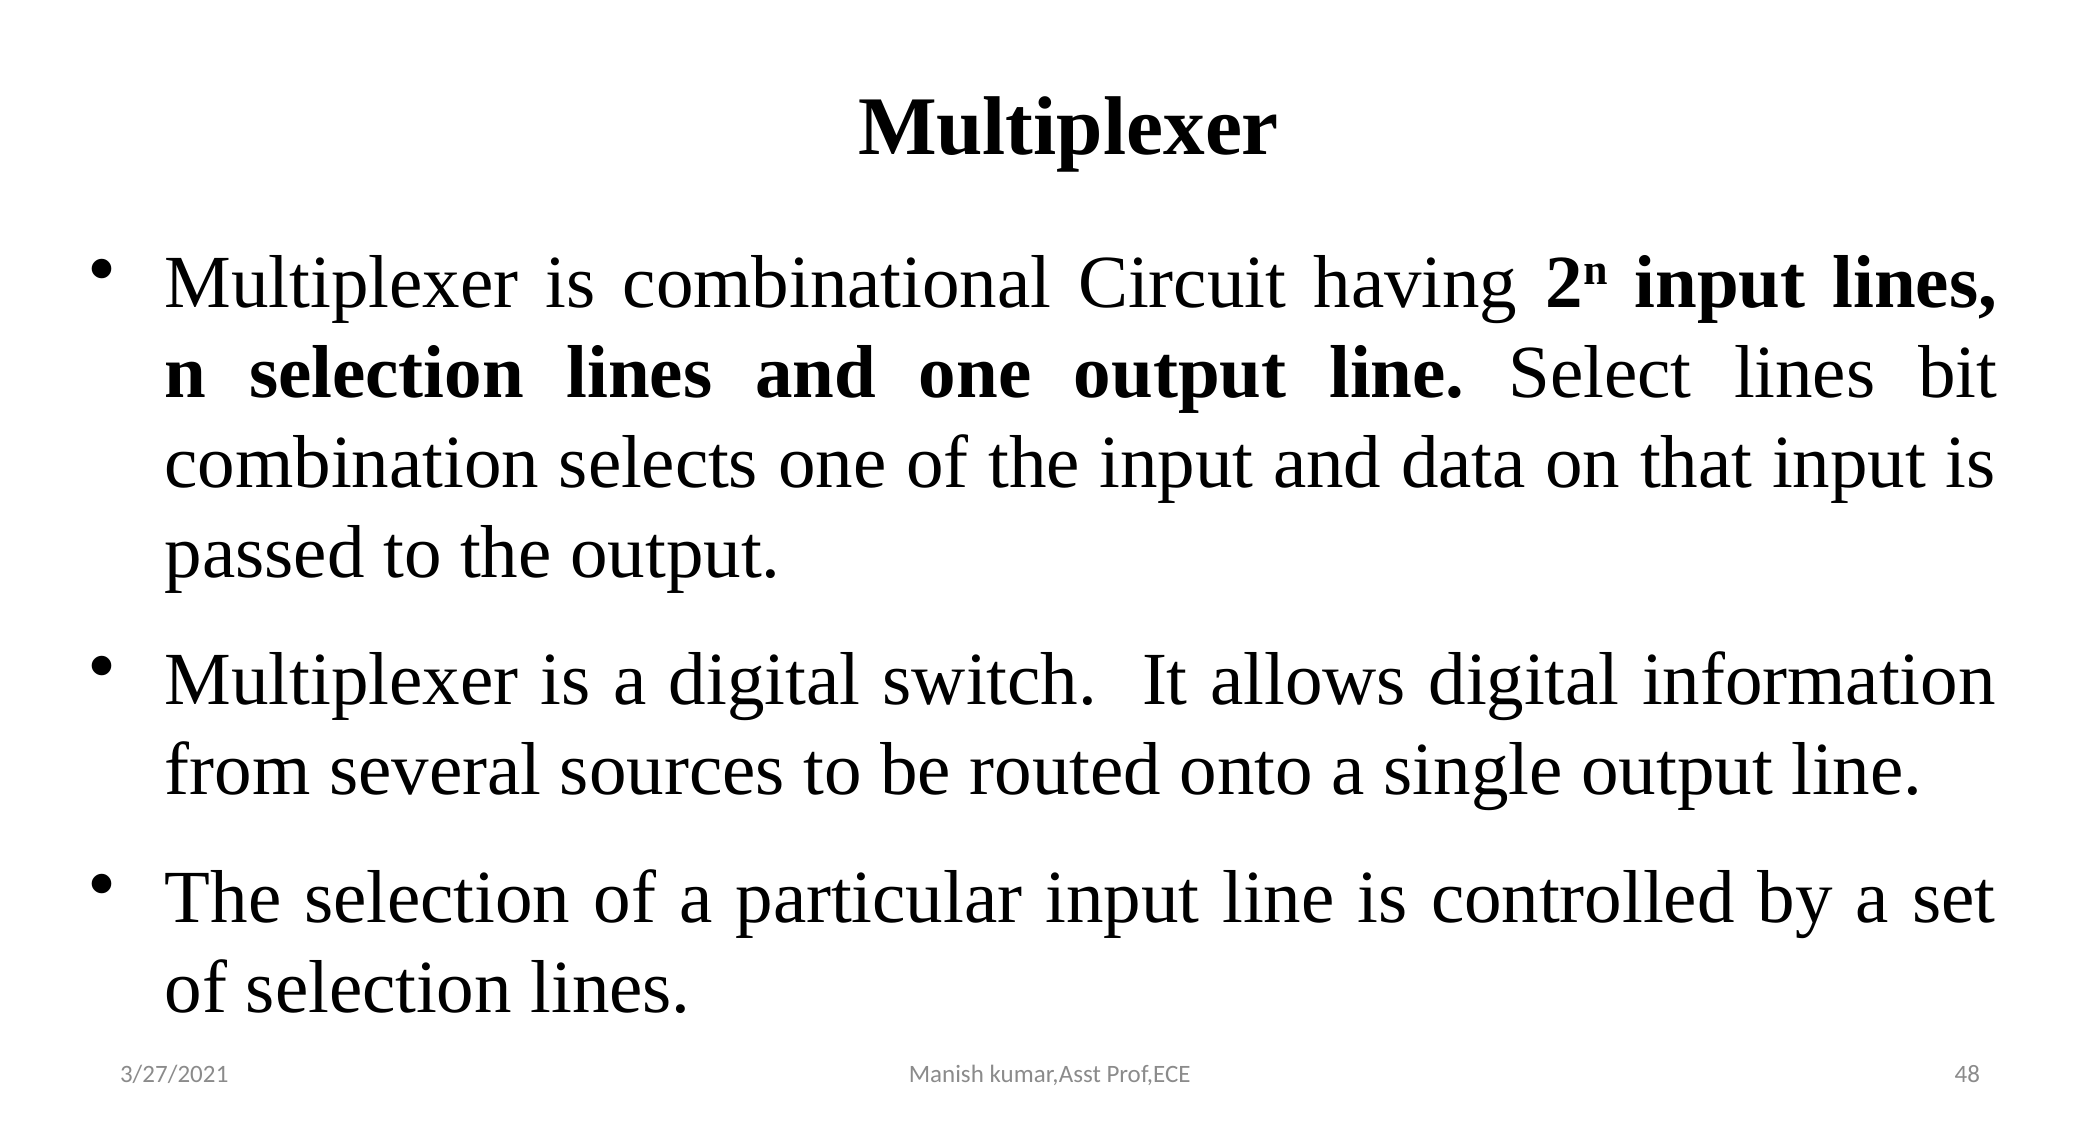

Multiplexer
Multiplexer is combinational Circuit having 2n input lines, n selection lines and one output line. Select lines bit combination selects one of the input and data on that input is passed to the output.
Multiplexer is a digital switch.  It allows digital information from several sources to be routed onto a single output line.
The selection of a particular input line is controlled by a set of selection lines.
3/27/2021
Manish kumar,Asst Prof,ECE
48